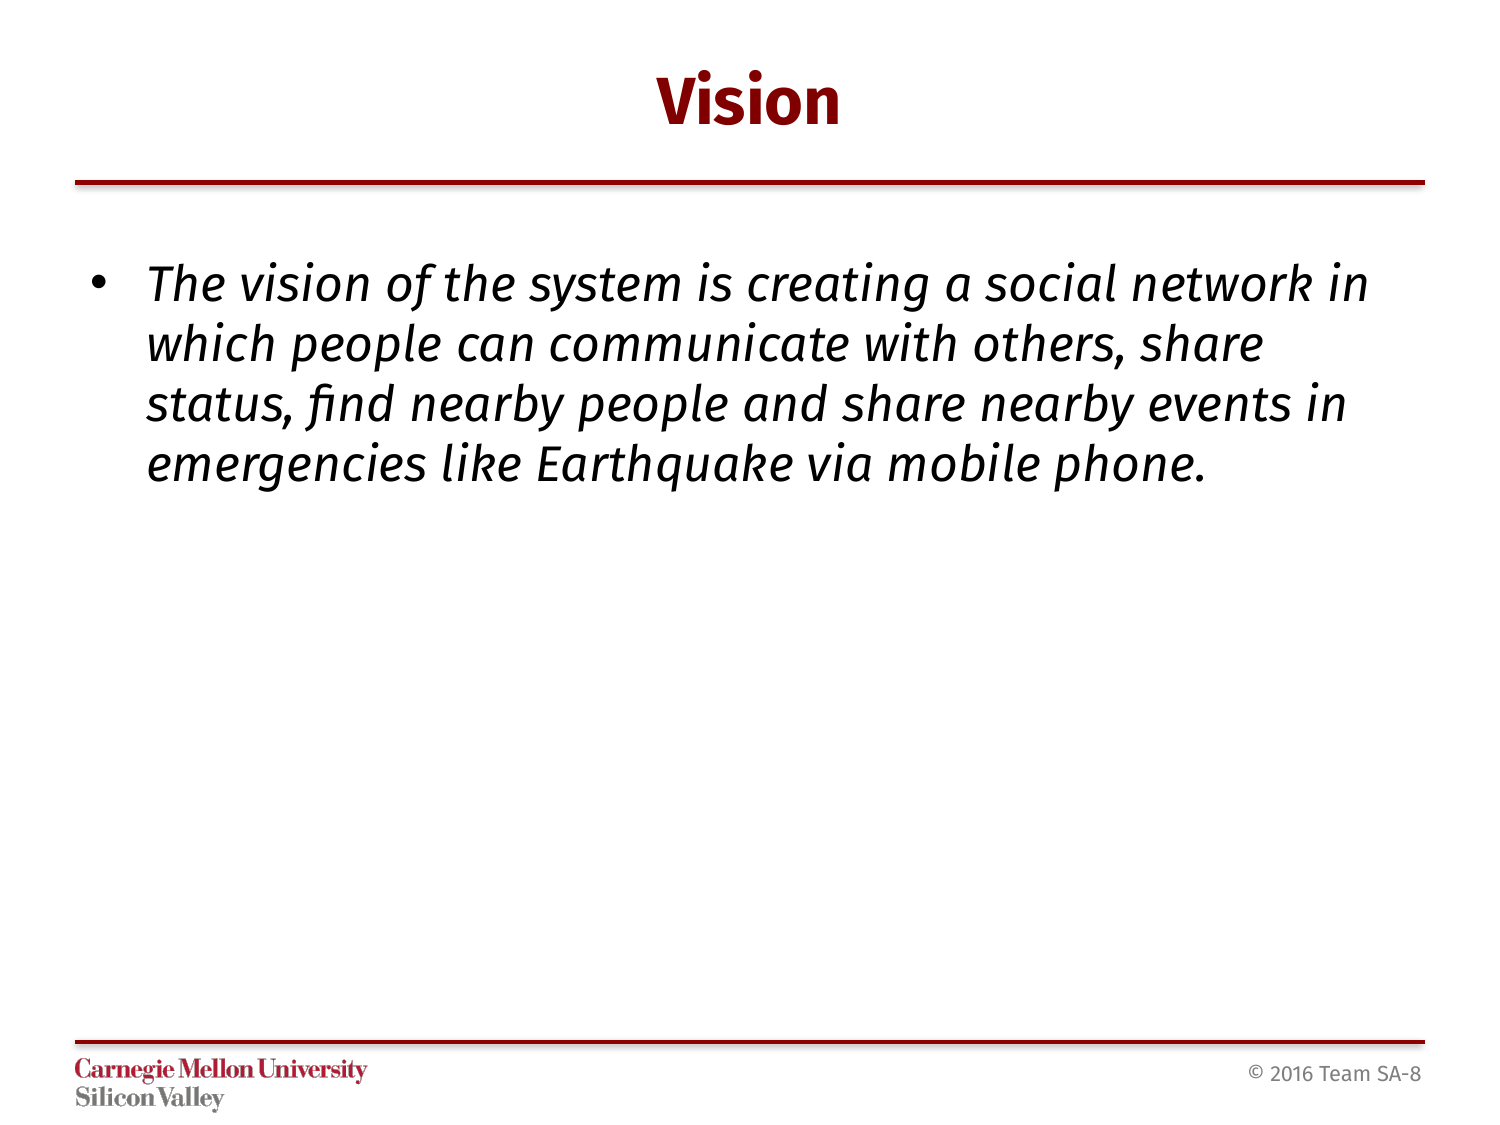

# Vision
The vision of the system is creating a social network in which people can communicate with others, share status, find nearby people and share nearby events in emergencies like Earthquake via mobile phone.